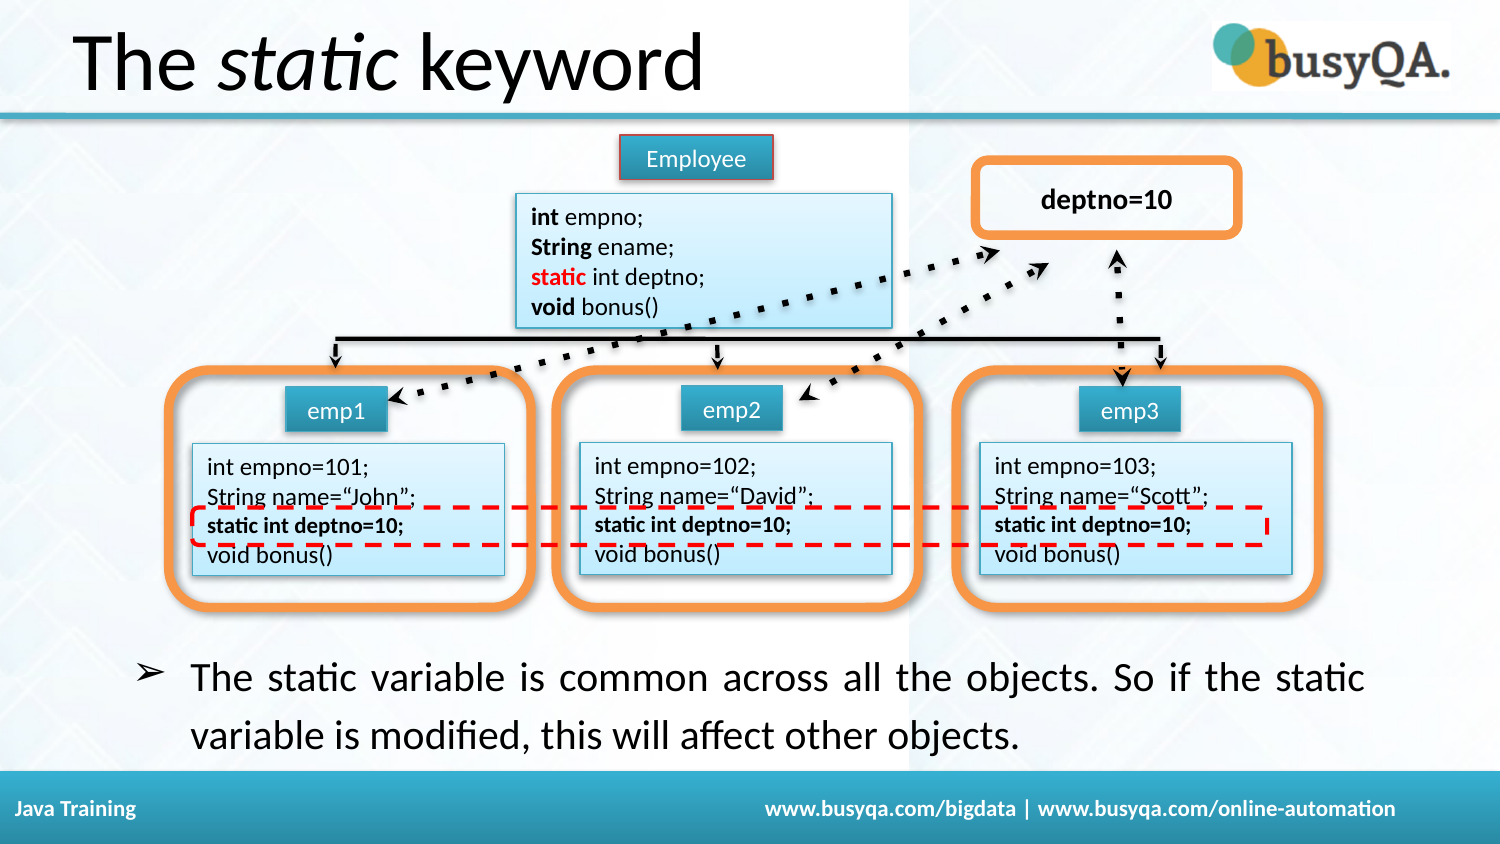

The static keyword
Employee
deptno=10
int empno;
String ename;
static int deptno;
void bonus()

emp2
emp1
emp3
int empno=102;
String name=“David”;
static int deptno=10;
void bonus()
int empno=103;
String name=“Scott”;
static int deptno=10;
void bonus()
int empno=101;
String name=“John”;
static int deptno=10;
void bonus()

The static variable is common across all the objects. So if the static variable is modified, this will affect other objects.